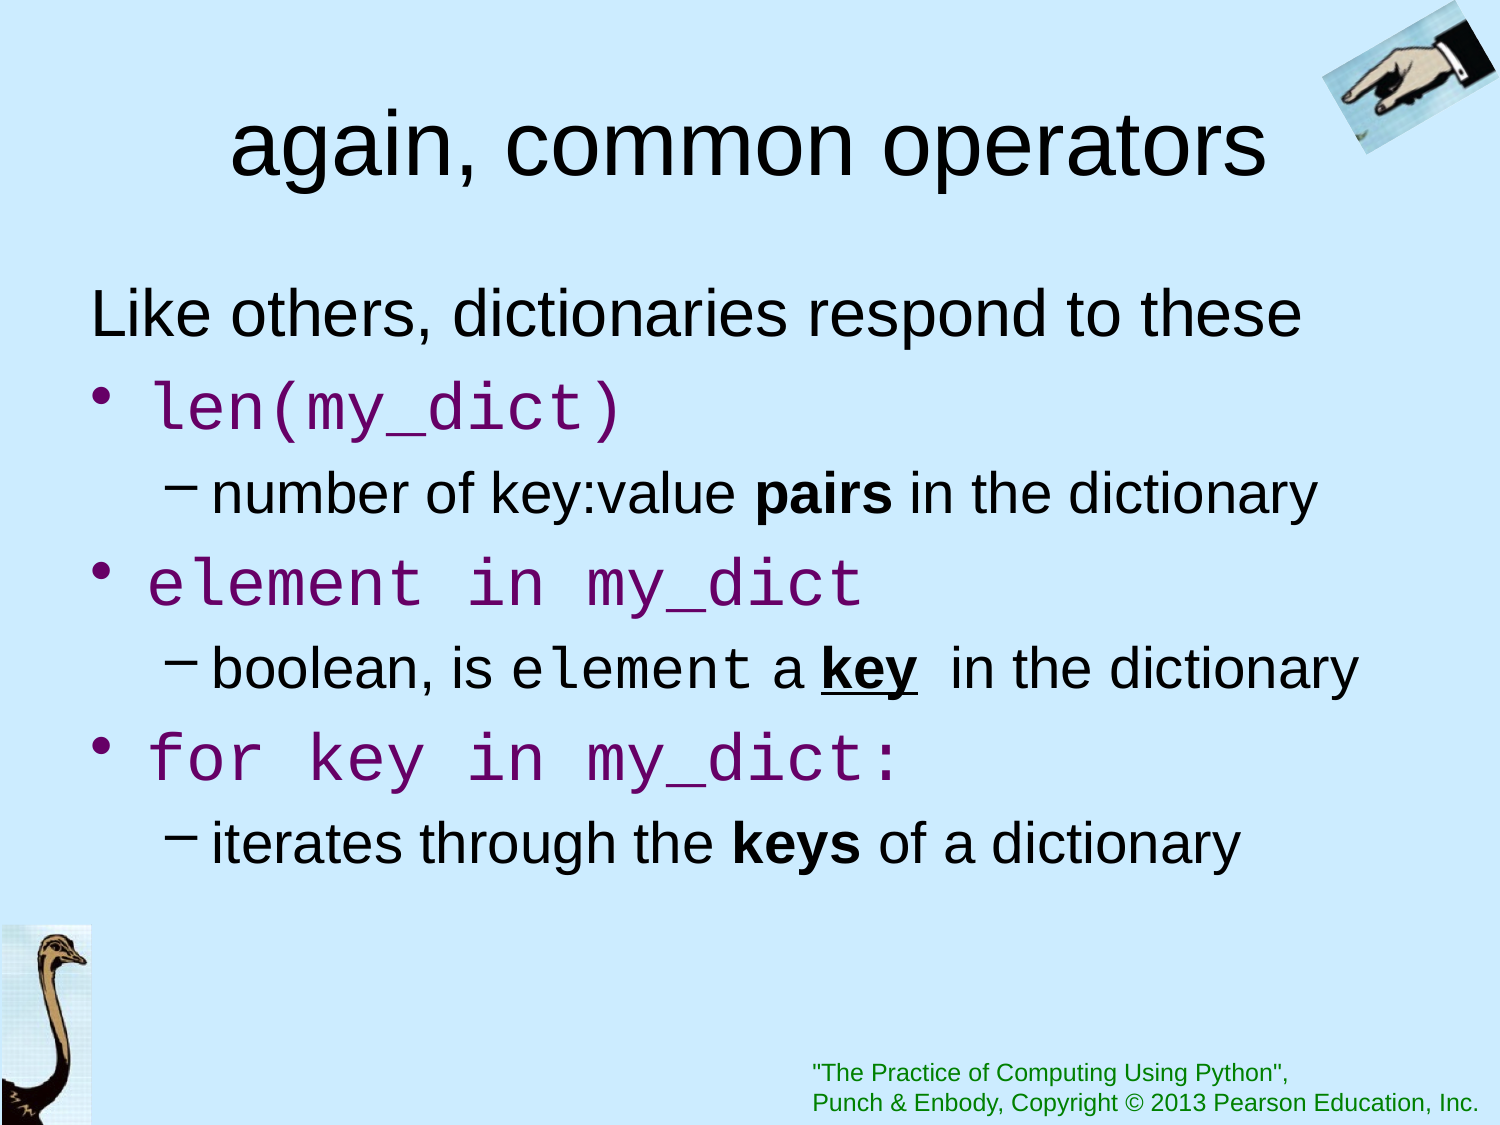

# again, common operators
Like others, dictionaries respond to these
len(my_dict)
number of key:value pairs in the dictionary
element in my_dict
boolean, is element a key  in the dictionary
for key in my_dict:
iterates through the keys of a dictionary